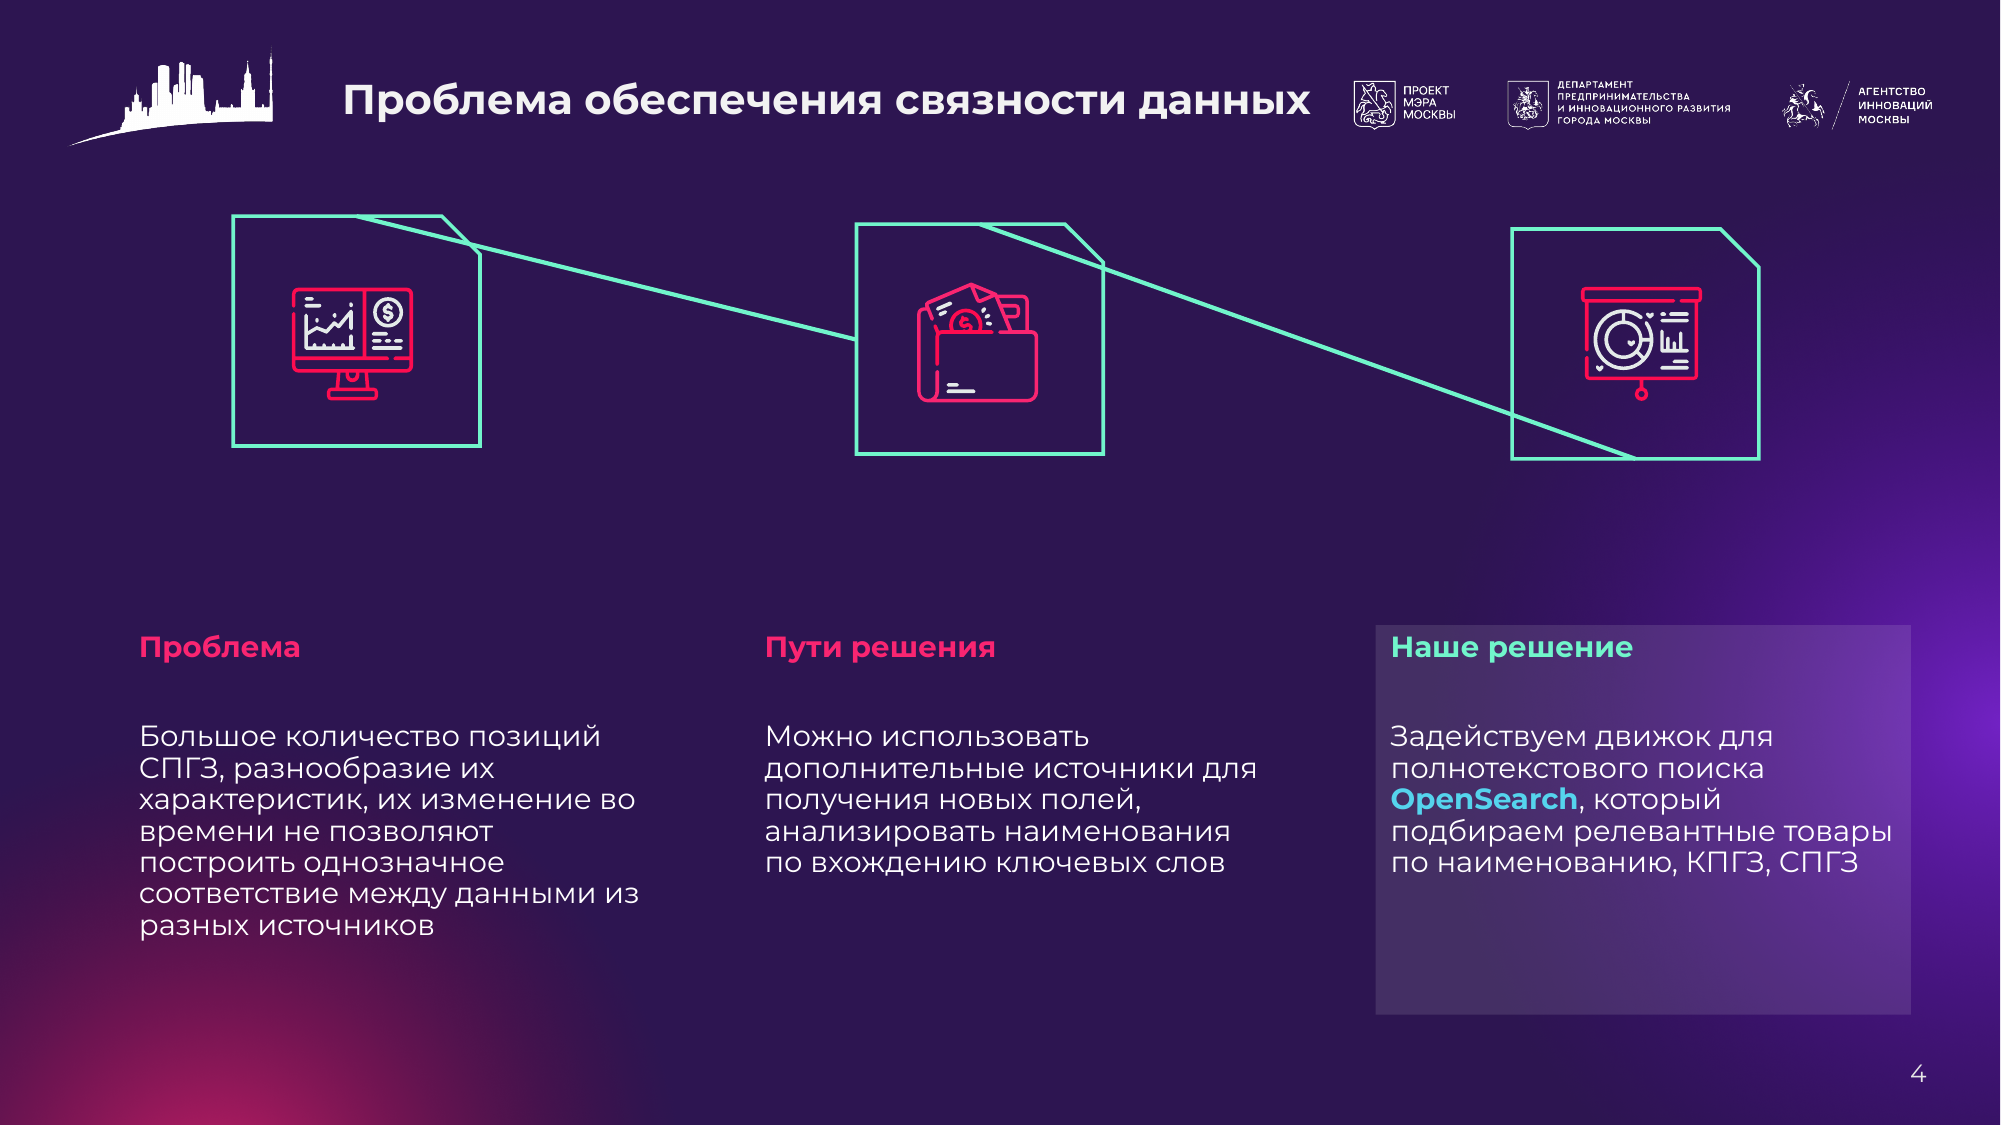

# Проблема обеспечения связности данных

Пути решения

Можно использовать дополнительные источники для получения новых полей, анализировать наименования по вхождению ключевых слов
Проблема

Большое количество позиций СПГЗ, разнообразие их характеристик, их изменение во времени не позволяют построить однозначное соответствие между данными из разных источников
Наше решение

Задействуем движок для полнотекстового поиска OpenSearch, который подбираем релевантные товары по наименованию, КПГЗ, СПГЗ
4